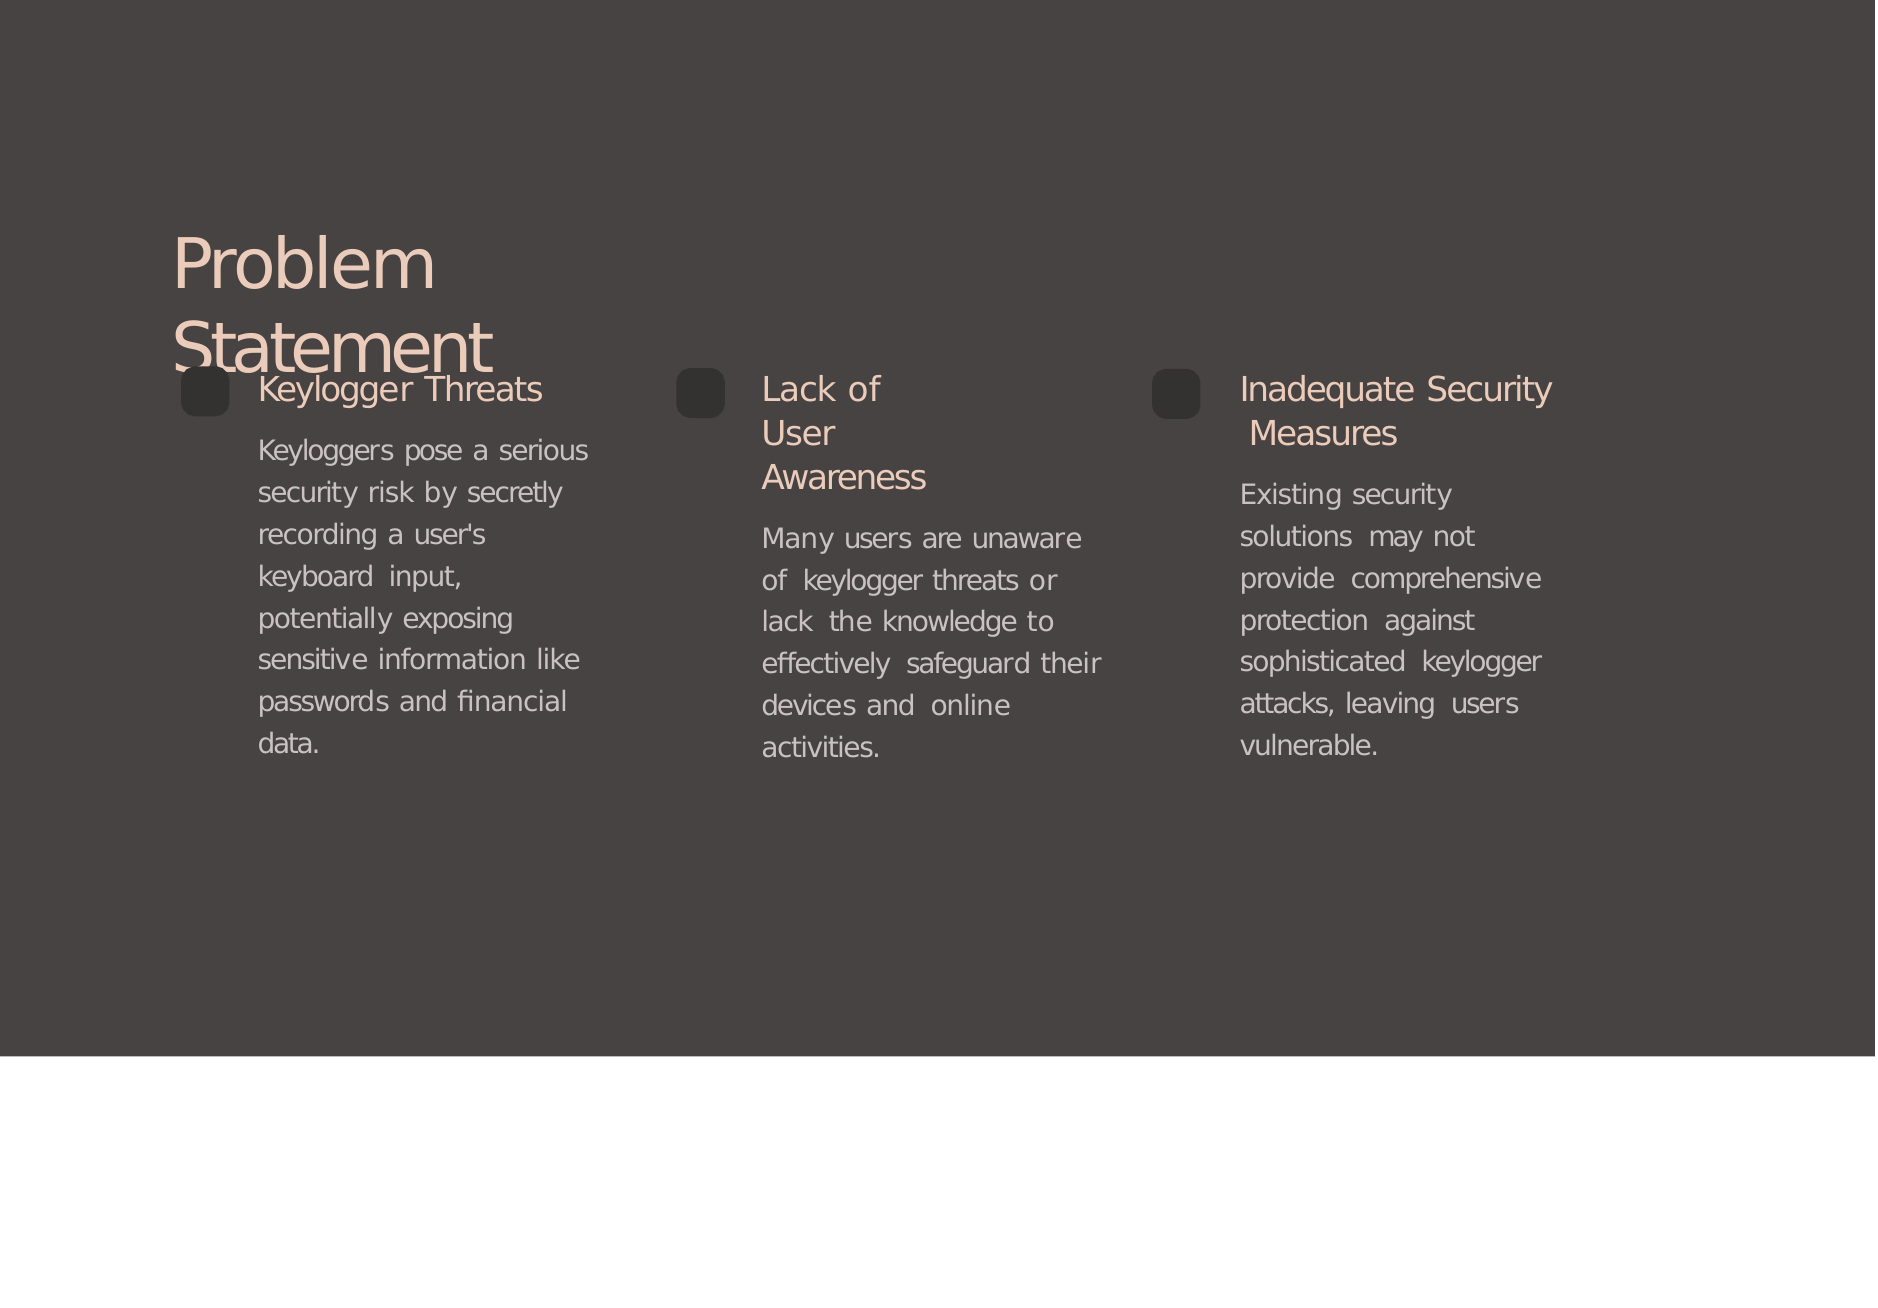

# Problem Statement
Lack of User  Awareness
Many users are unaware of  keylogger threats or lack  the knowledge to effectively  safeguard their devices and  online activities.
Inadequate Security  Measures
Existing security solutions  may not provide  comprehensive protection  against sophisticated  keylogger attacks, leaving  users vulnerable.
Keylogger Threats
Keyloggers pose a serious  security risk by secretly  recording a user's keyboard  input, potentially exposing  sensitive information like  passwords and financial  data.